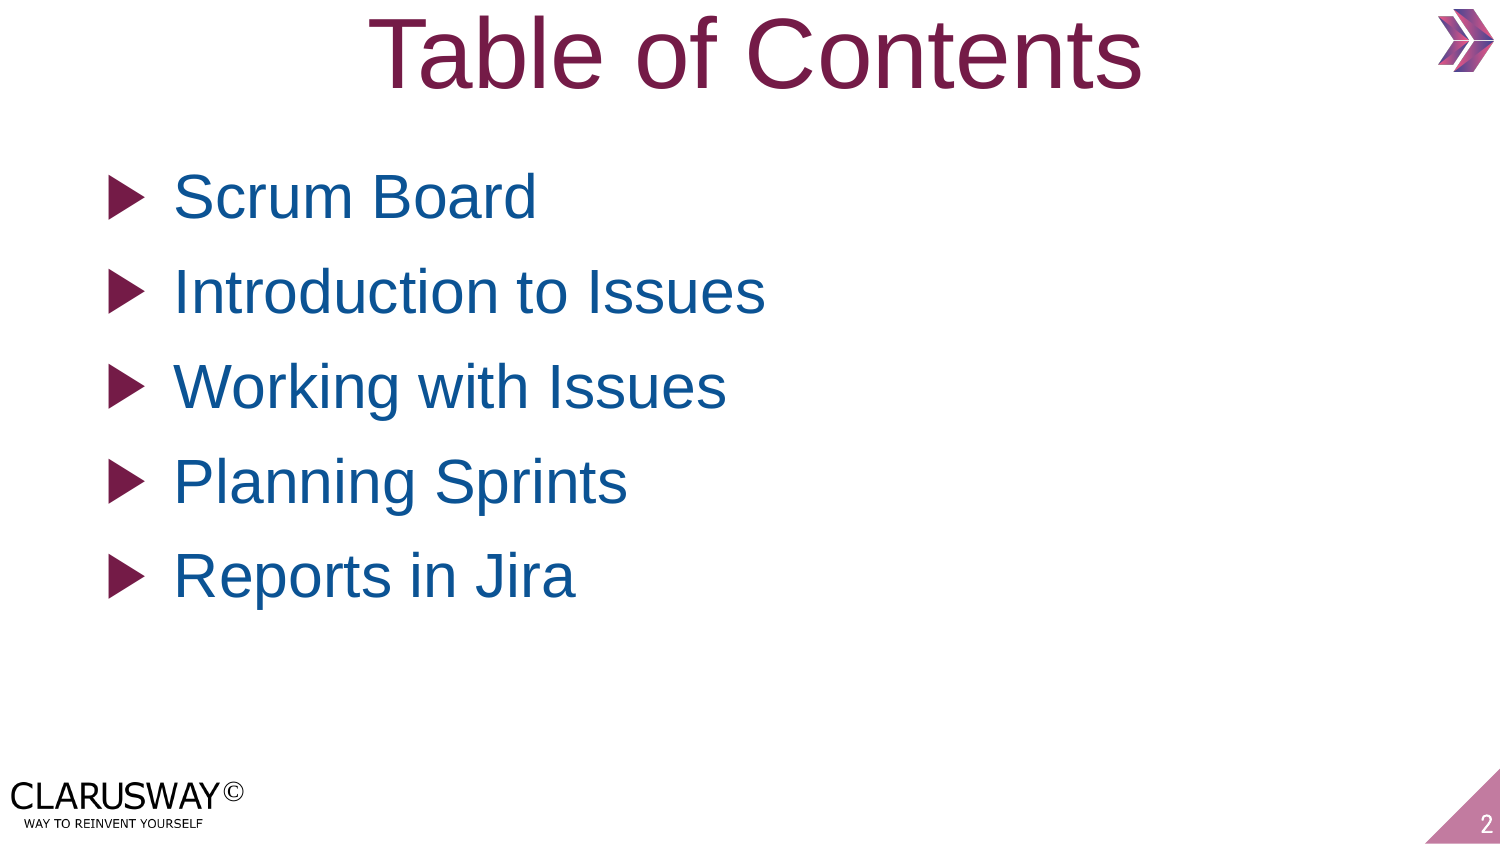

Table of Contents
Scrum Board
Introduction to Issues
Working with Issues
Planning Sprints
Reports in Jira
2